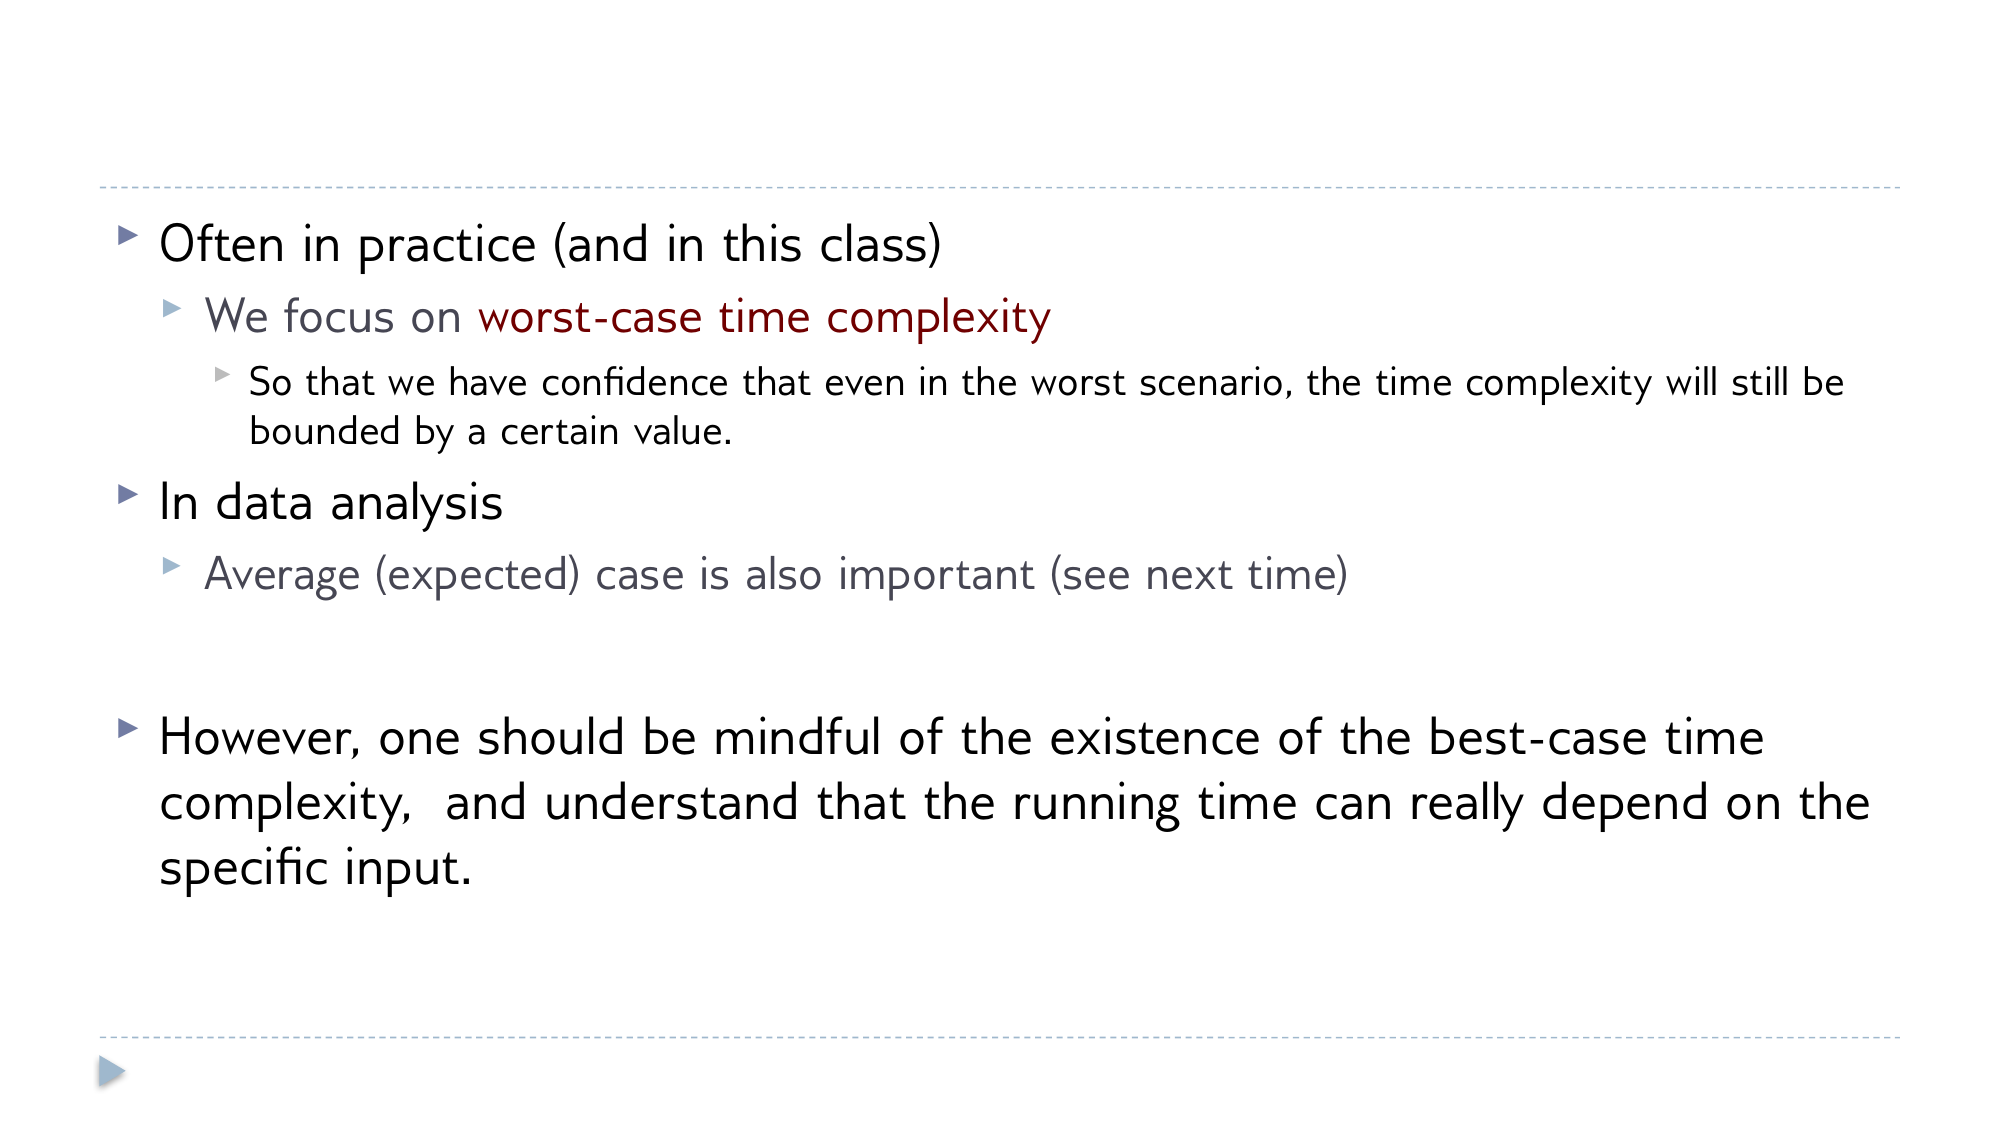

#
Often in practice (and in this class)
We focus on worst-case time complexity
So that we have confidence that even in the worst scenario, the time complexity will still be bounded by a certain value.
In data analysis
Average (expected) case is also important (see next time)

However, one should be mindful of the existence of the best-case time complexity,  and understand that the running time can really depend on the specific input.